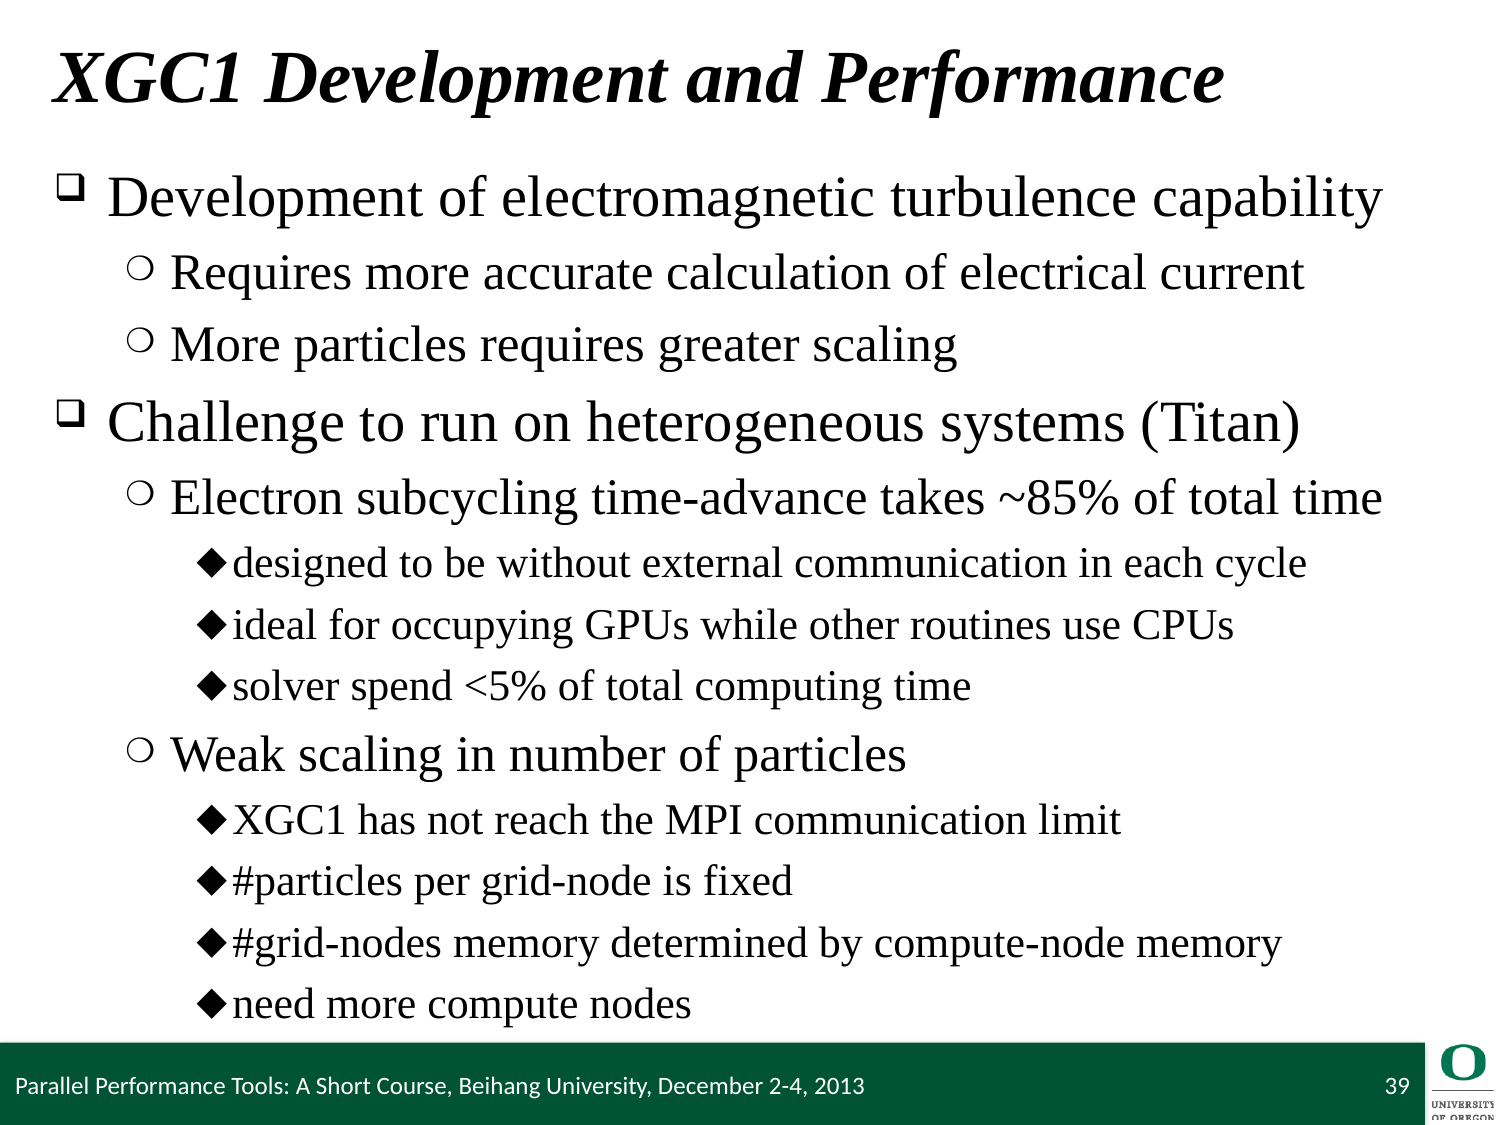

# XGC1 Development and Performance
Development of electromagnetic turbulence capability
Requires more accurate calculation of electrical current
More particles requires greater scaling
Challenge to run on heterogeneous systems (Titan)
Electron subcycling time-advance takes ~85% of total time
designed to be without external communication in each cycle
ideal for occupying GPUs while other routines use CPUs
solver spend <5% of total computing time
Weak scaling in number of particles
XGC1 has not reach the MPI communication limit
#particles per grid-node is fixed
#grid-nodes memory determined by compute-node memory
need more compute nodes
Parallel Performance Tools: A Short Course, Beihang University, December 2-4, 2013
39